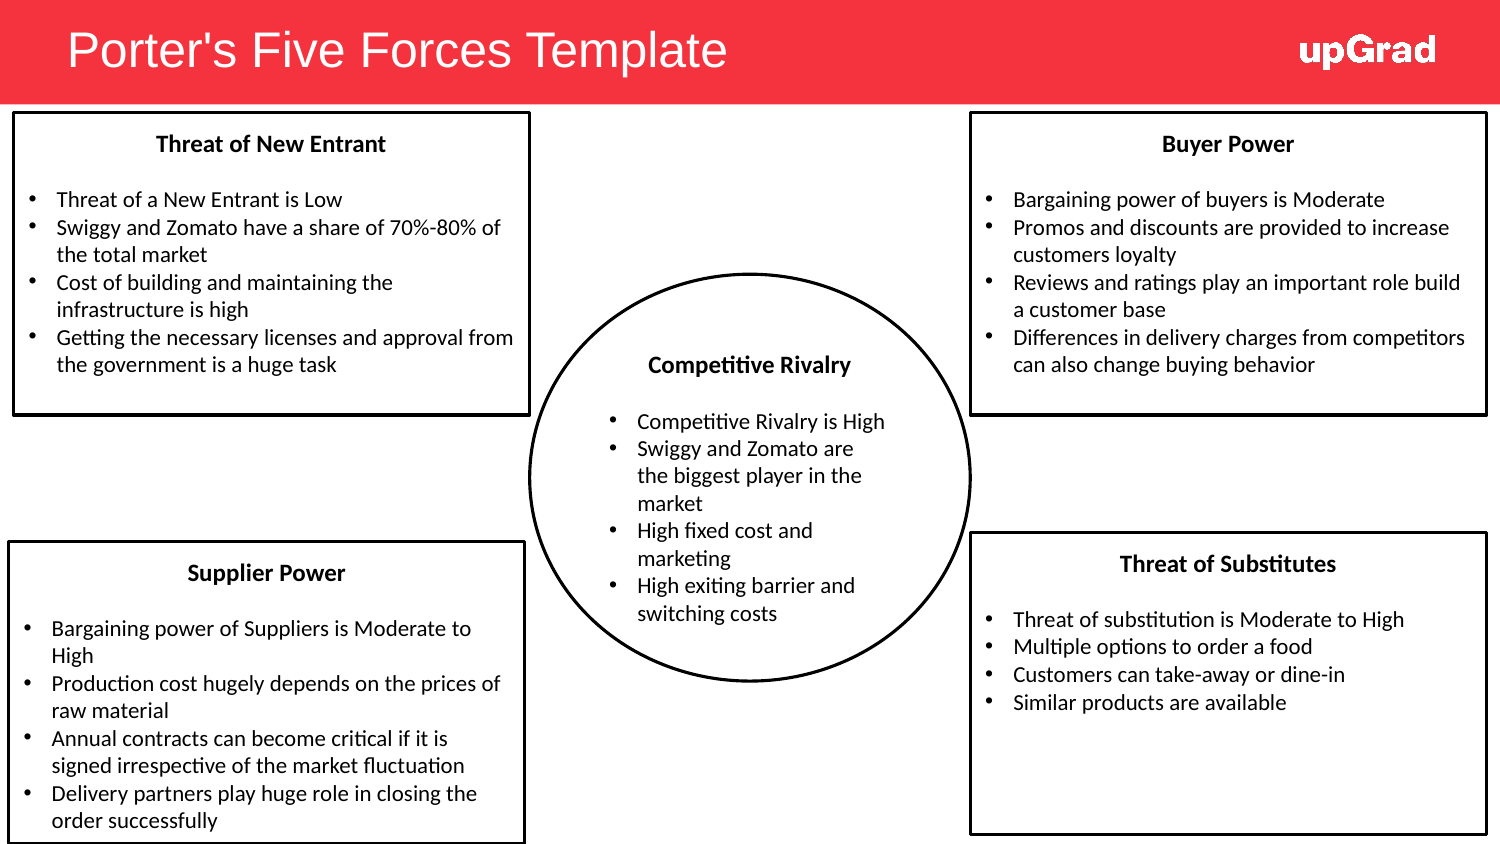

# Porter's Five Forces Template
Threat of New Entrant

Threat of a New Entrant is Low
Swiggy and Zomato have a share of 70%-80% of the total market
Cost of building and maintaining the infrastructure is high
Getting the necessary licenses and approval from the government is a huge task

Buyer Power

Bargaining power of buyers is Moderate
Promos and discounts are provided to increase customers loyalty
Reviews and ratings play an important role build a customer base
Differences in delivery charges from competitors can also change buying behavior

Competitive Rivalry

Competitive Rivalry is High
Swiggy and Zomato are the biggest player in the market
High fixed cost and marketing
High exiting barrier and switching costs

Threat of Substitutes

Threat of substitution is Moderate to High
Multiple options to order a food
Customers can take-away or dine-in
Similar products are available

Supplier Power

Bargaining power of Suppliers is Moderate to High
Production cost hugely depends on the prices of raw material
Annual contracts can become critical if it is signed irrespective of the market fluctuation
Delivery partners play huge role in closing the order successfully